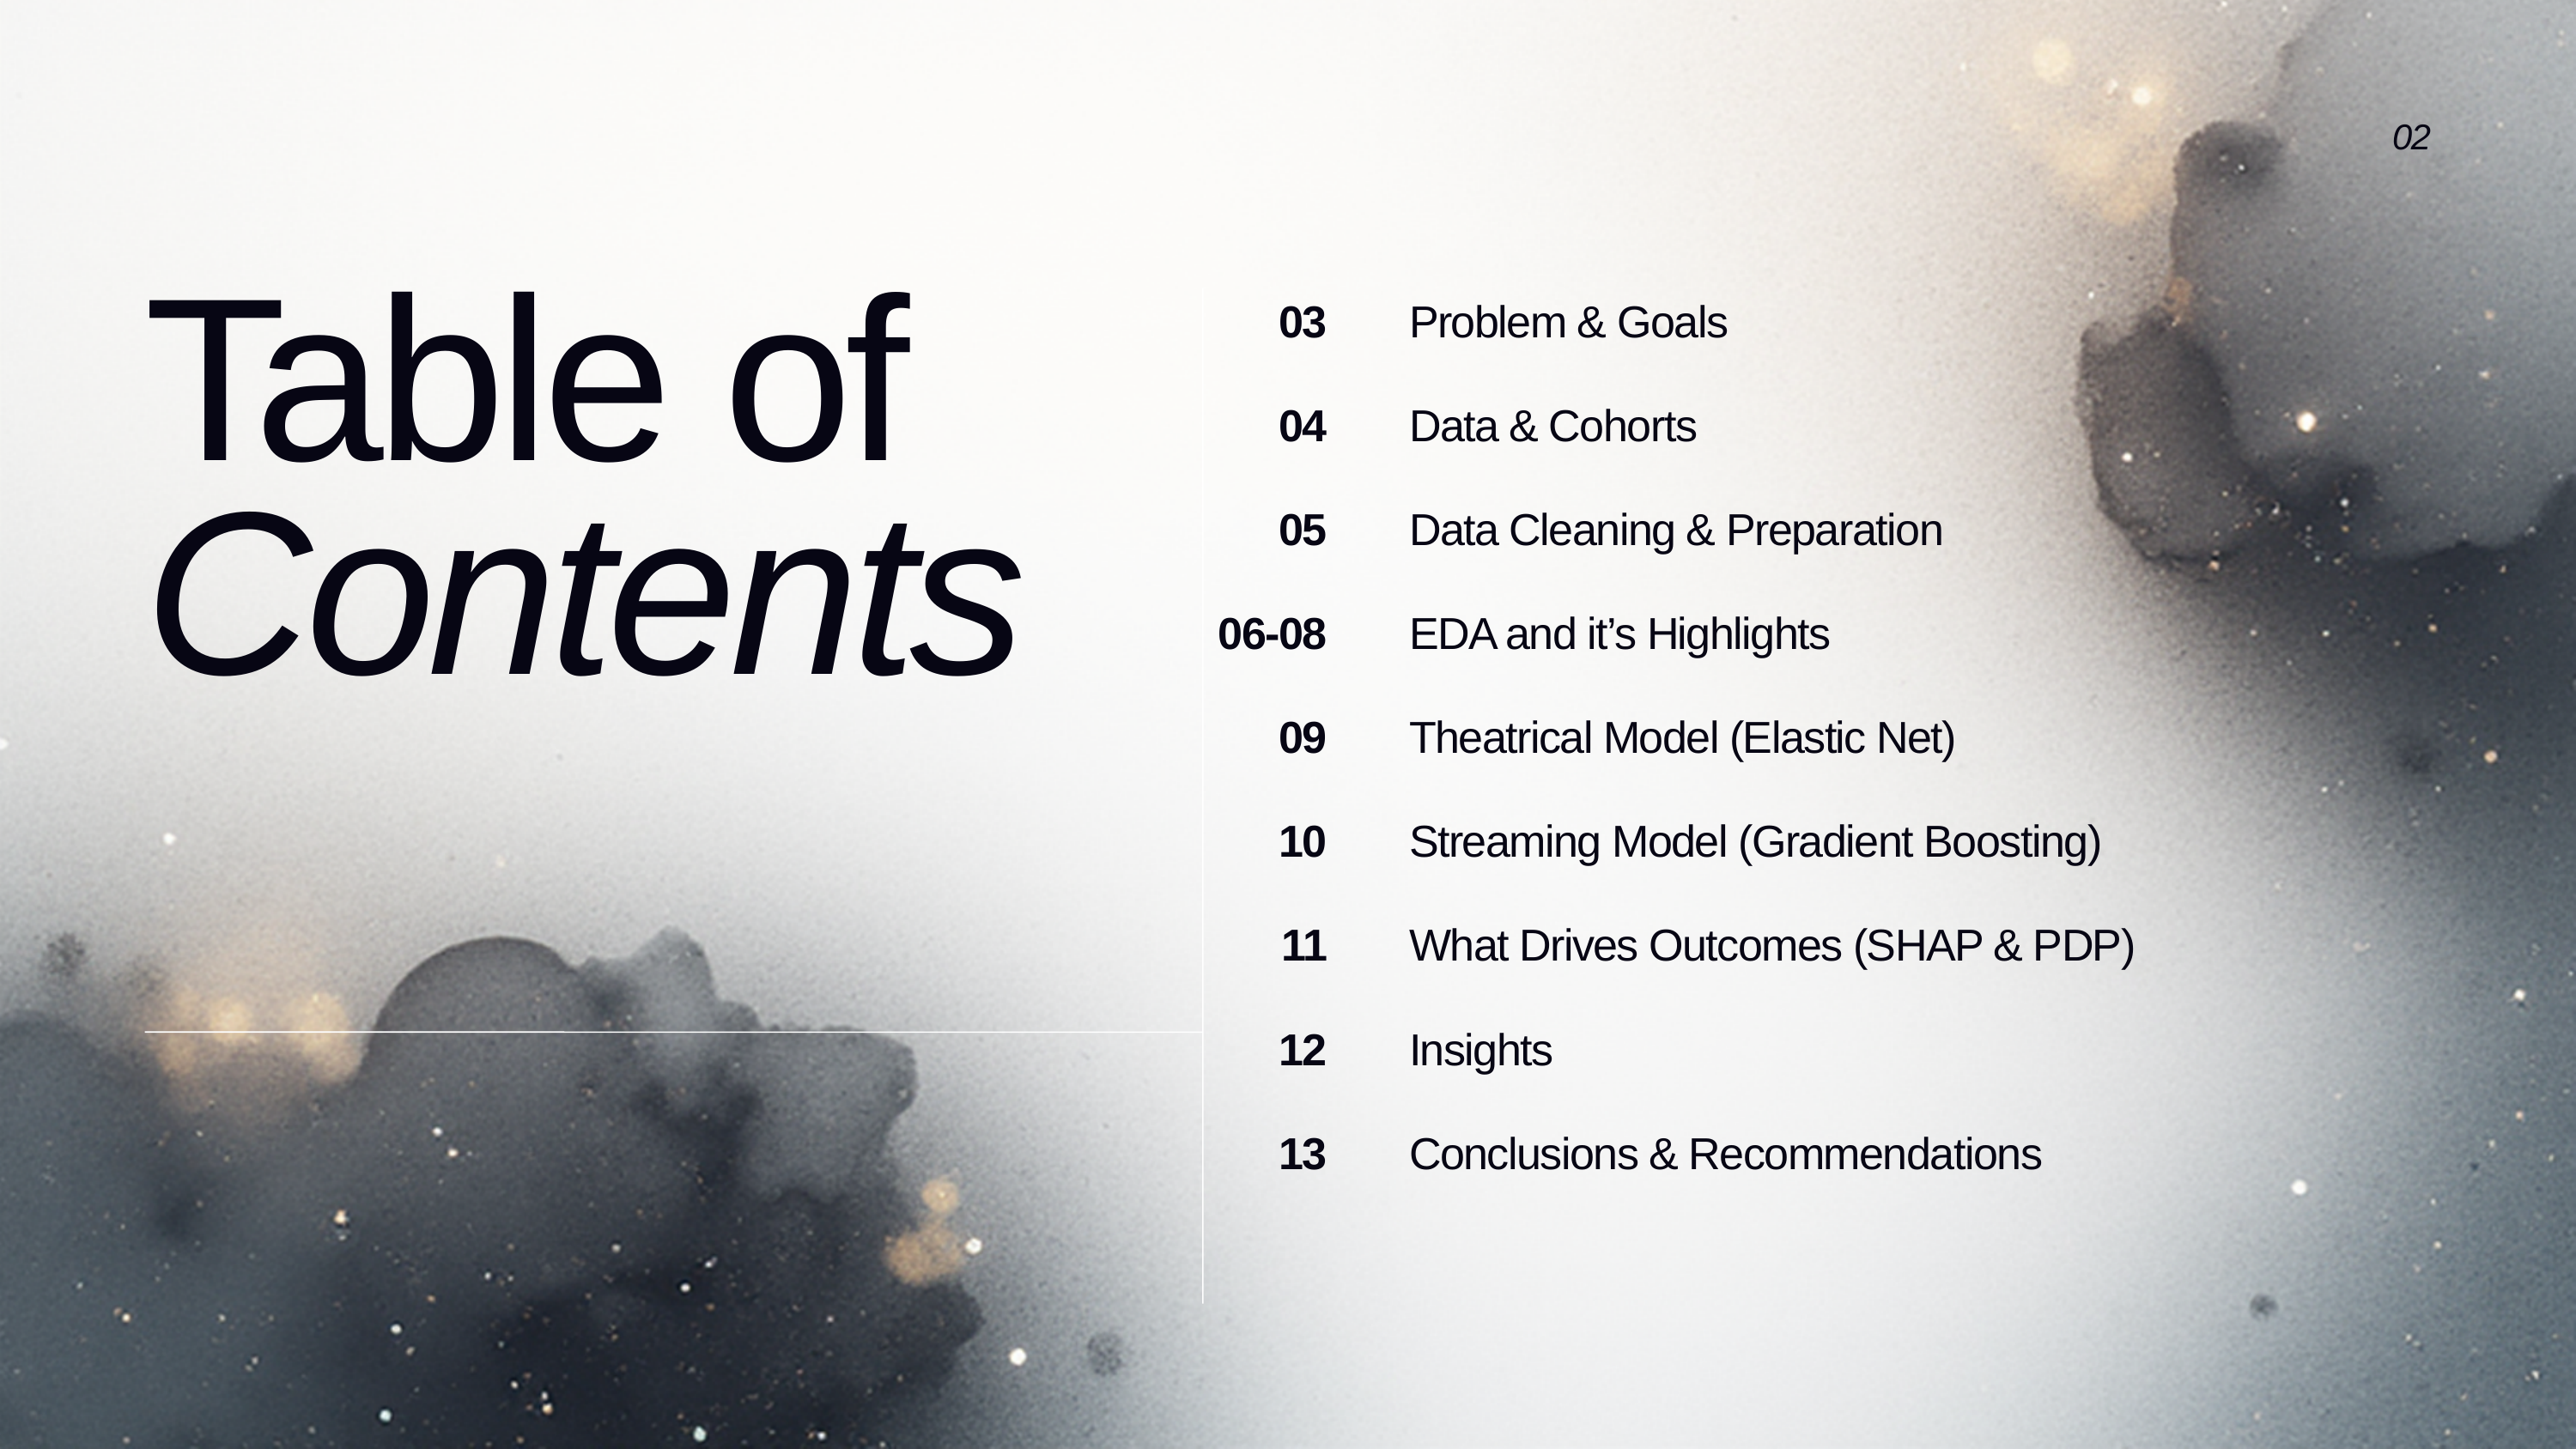

02

Table of
03
Problem & Goals
04
Data & Cohorts
Contents
05
Data Cleaning & Preparation
06-08
EDA and it’s Highlights
09
Theatrical Model (Elastic Net)
10
Streaming Model (Gradient Boosting)
11
What Drives Outcomes (SHAP & PDP)

12
Insights
13

Conclusions & Recommendations